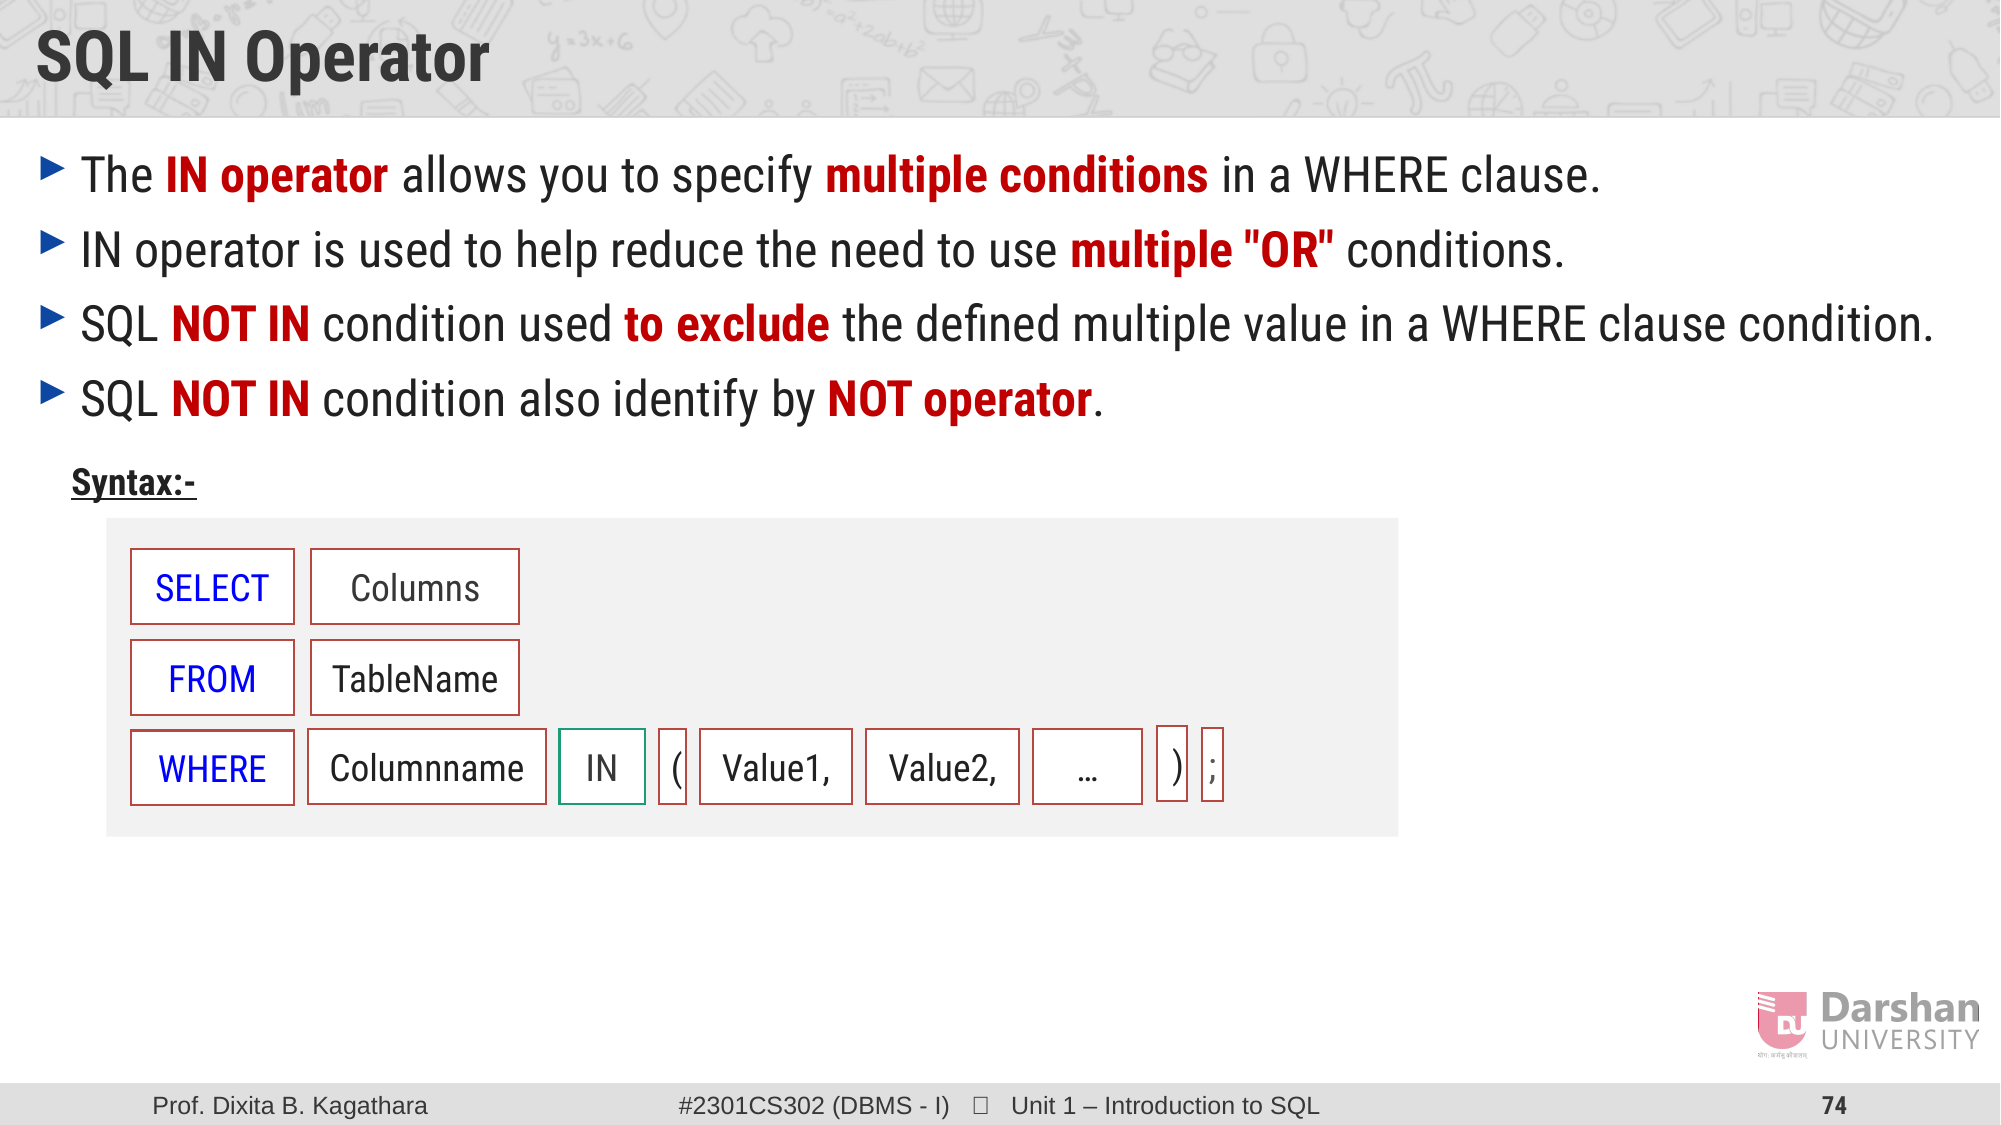

# SQL IN Operator
The IN operator allows you to specify multiple conditions in a WHERE clause.
IN operator is used to help reduce the need to use multiple "OR" conditions.
SQL NOT IN condition used to exclude the defined multiple value in a WHERE clause condition.
SQL NOT IN condition also identify by NOT operator.

Syntax:-

SELECT
Columns
FROM
TableName
)
;
Value2,
…
Columnname
IN
(
Value1,
WHERE